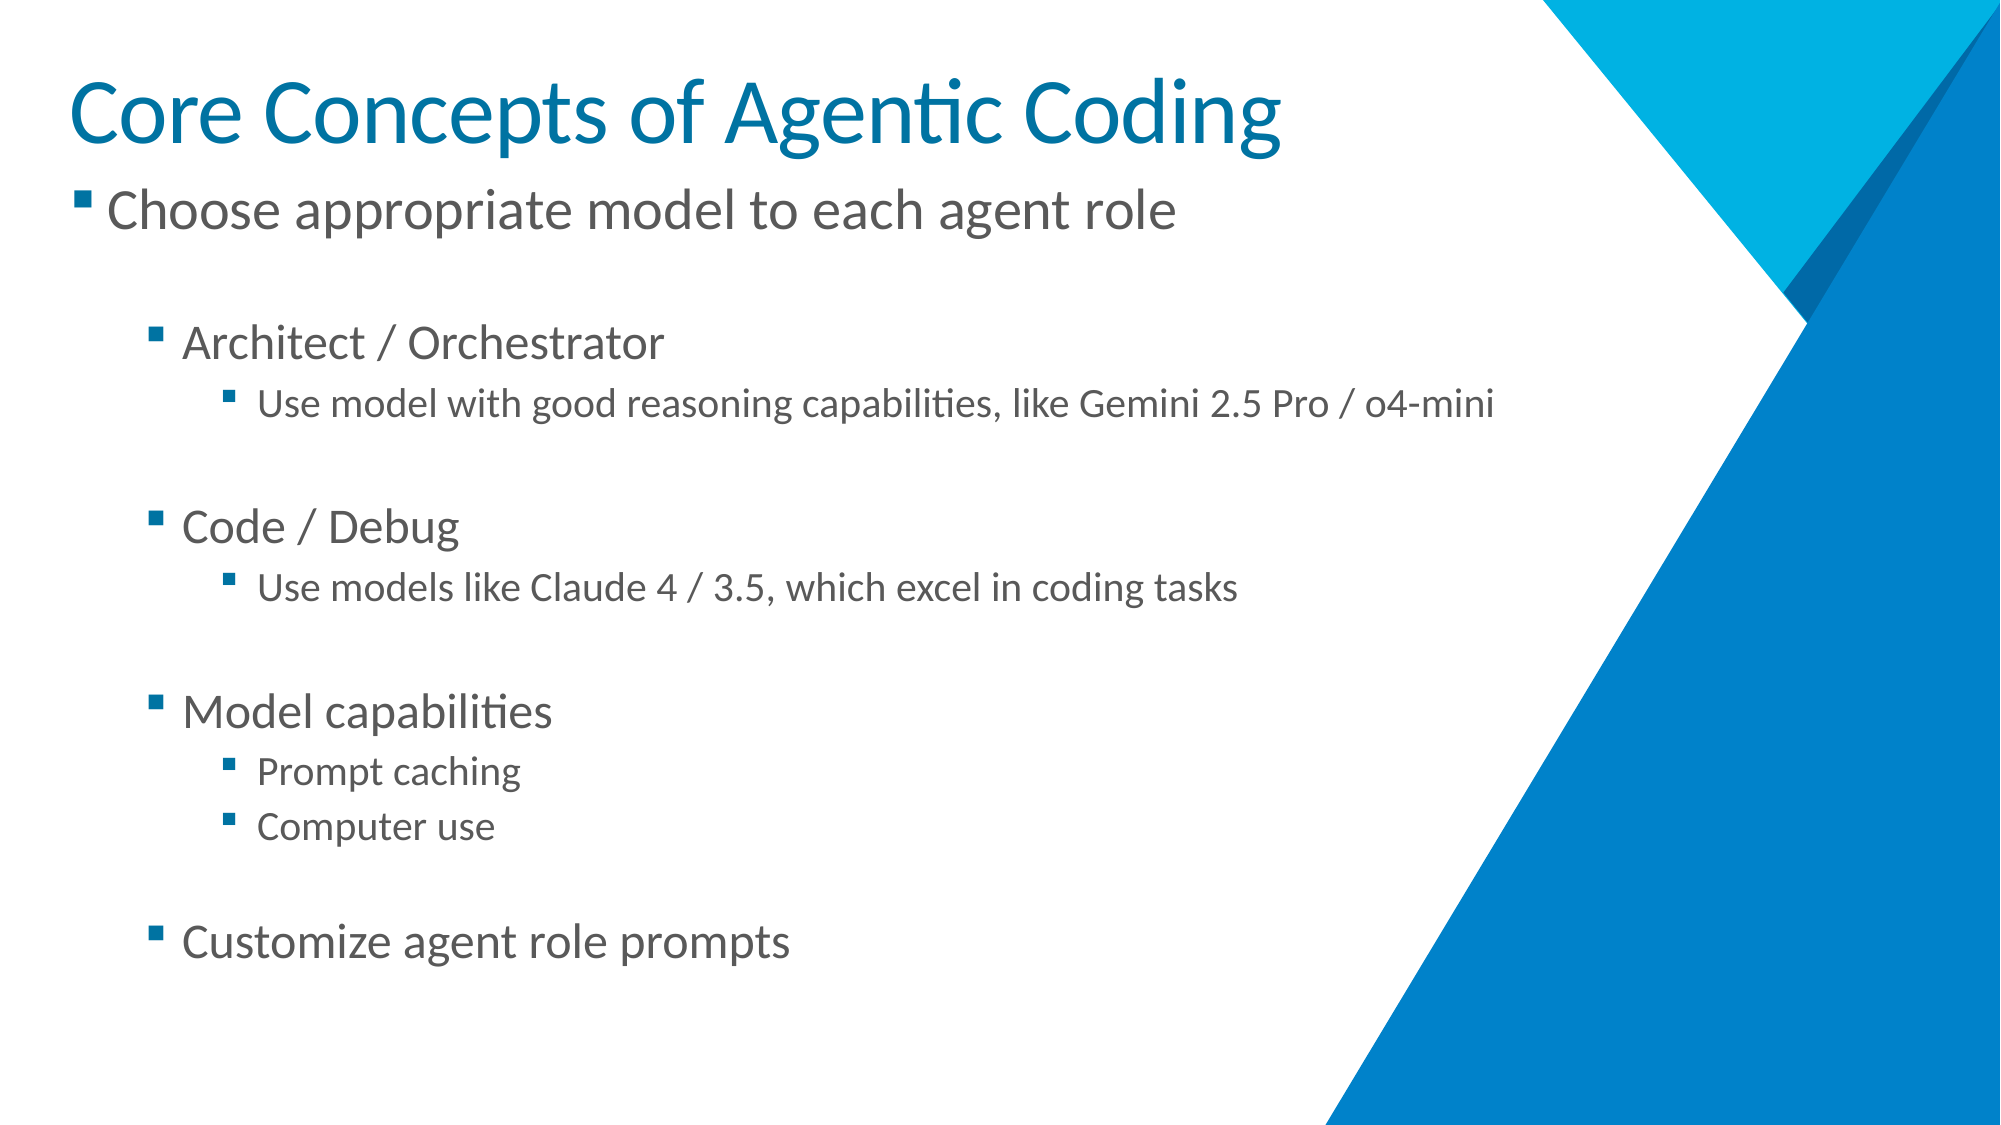

# Core Concepts of Agentic Coding
Choose appropriate model to each agent role

Architect / Orchestrator
Use model with good reasoning capabilities, like Gemini 2.5 Pro / o4-mini

Code / Debug
Use models like Claude 4 / 3.5, which excel in coding tasks

Model capabilities
Prompt caching
Computer use

Customize agent role prompts